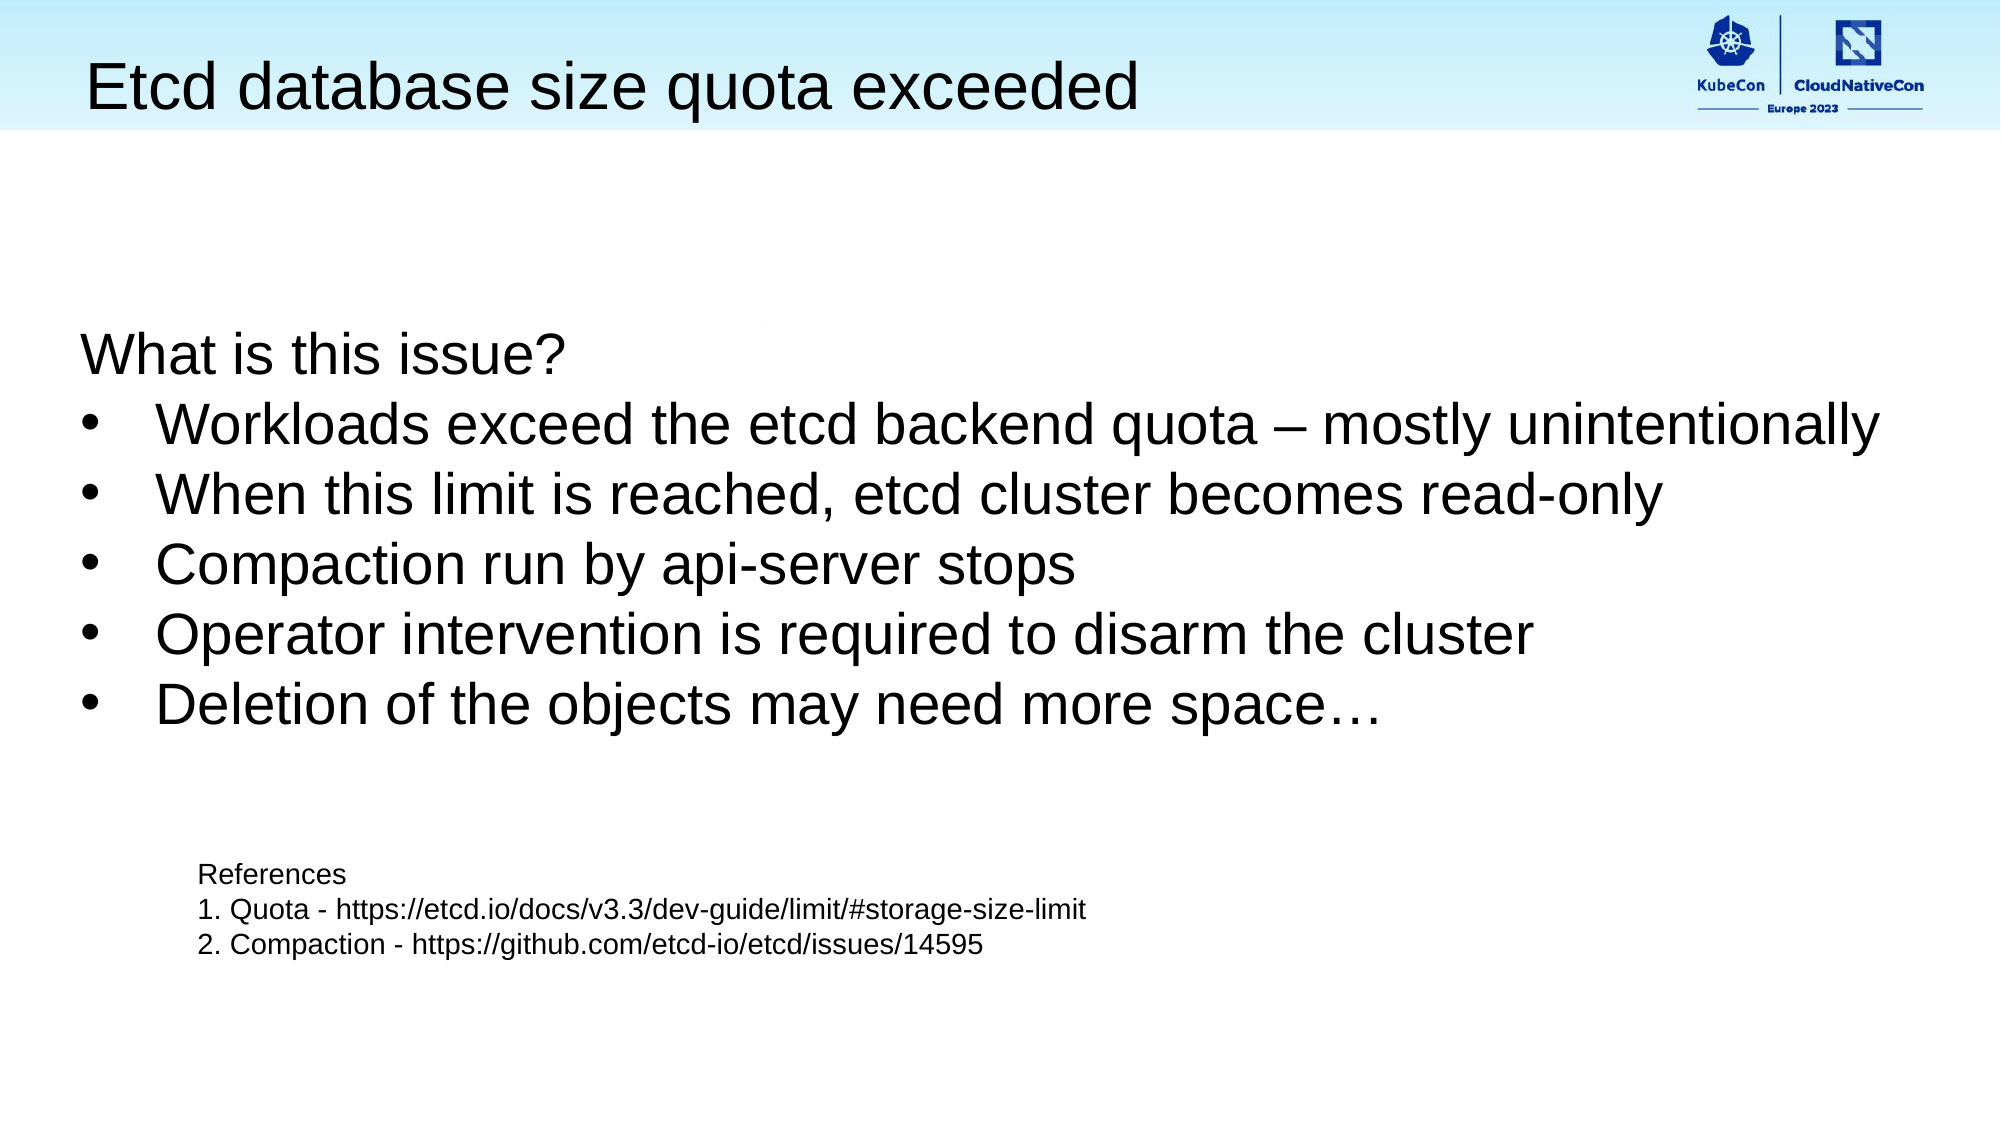

Etcd database size quota exceeded

What is this issue?
Workloads exceed the etcd backend quota – mostly unintentionally
When this limit is reached, etcd cluster becomes read-only
Compaction run by api-server stops
Operator intervention is required to disarm the cluster
Deletion of the objects may need more space…

References
1. Quota - https://etcd.io/docs/v3.3/dev-guide/limit/#storage-size-limit
2. Compaction - https://github.com/etcd-io/etcd/issues/14595